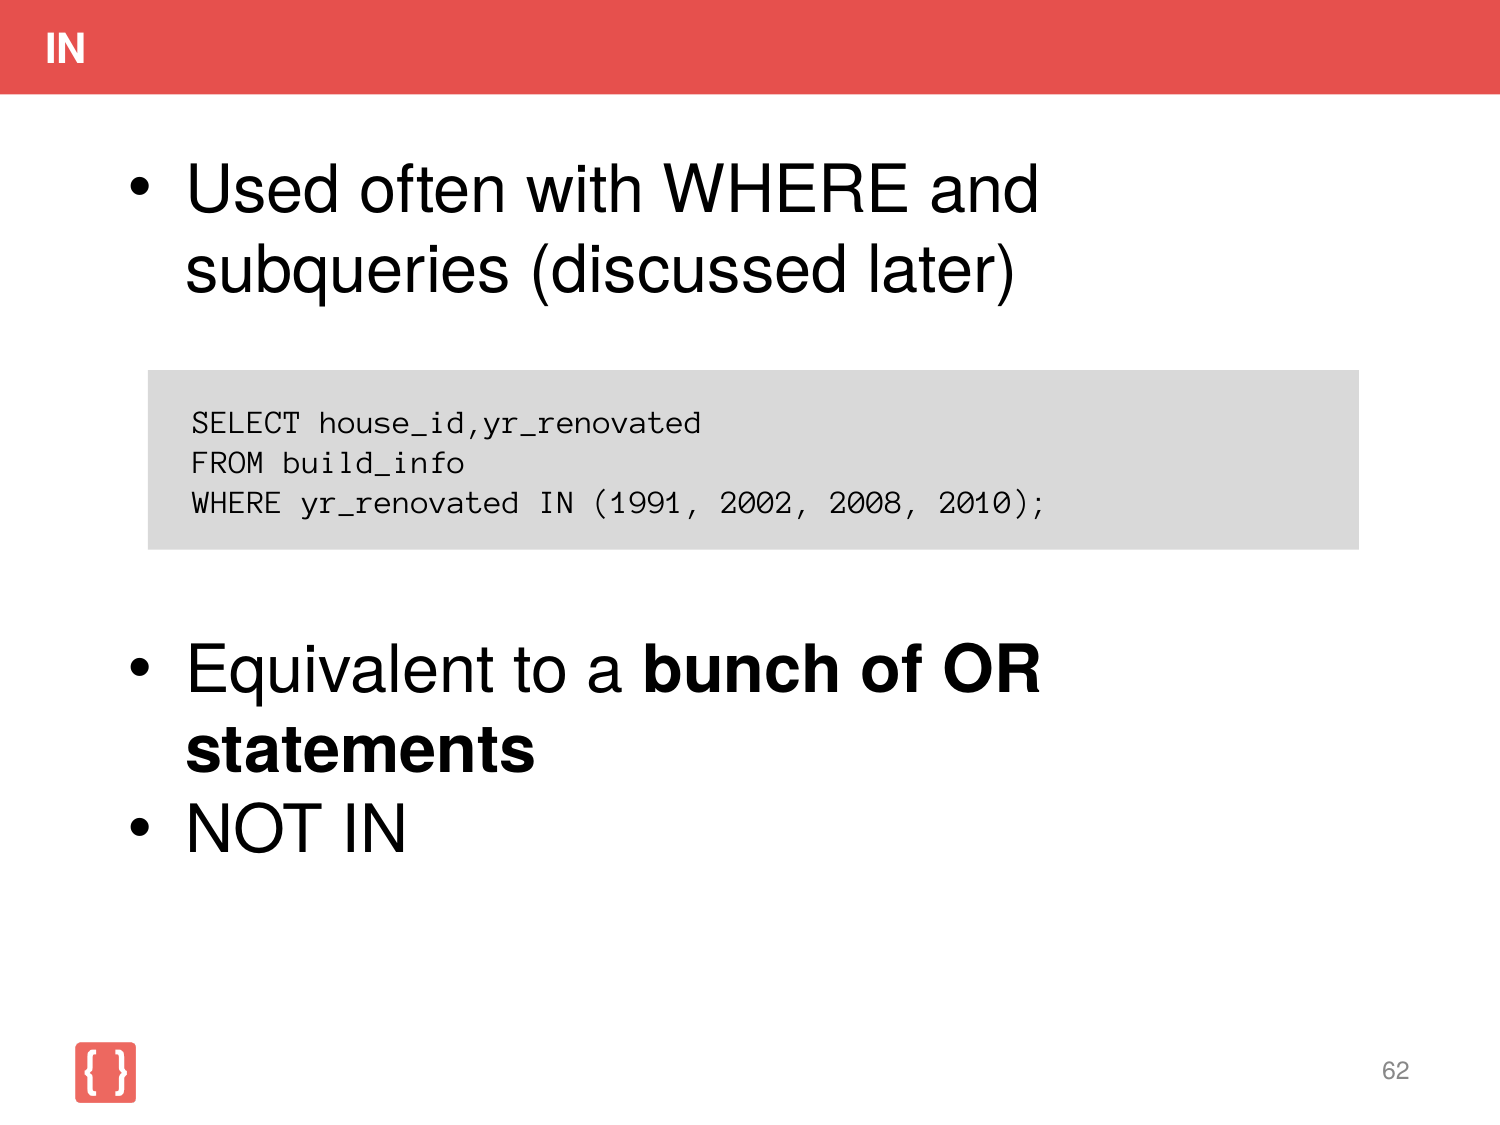

# IN
Used often with WHERE and subqueries (discussed later)

Equivalent to a bunch of OR statements
NOT IN

SELECT house_id,yr_renovated
FROM build_info
WHERE yr_renovated IN (1991, 2002, 2008, 2010);
62